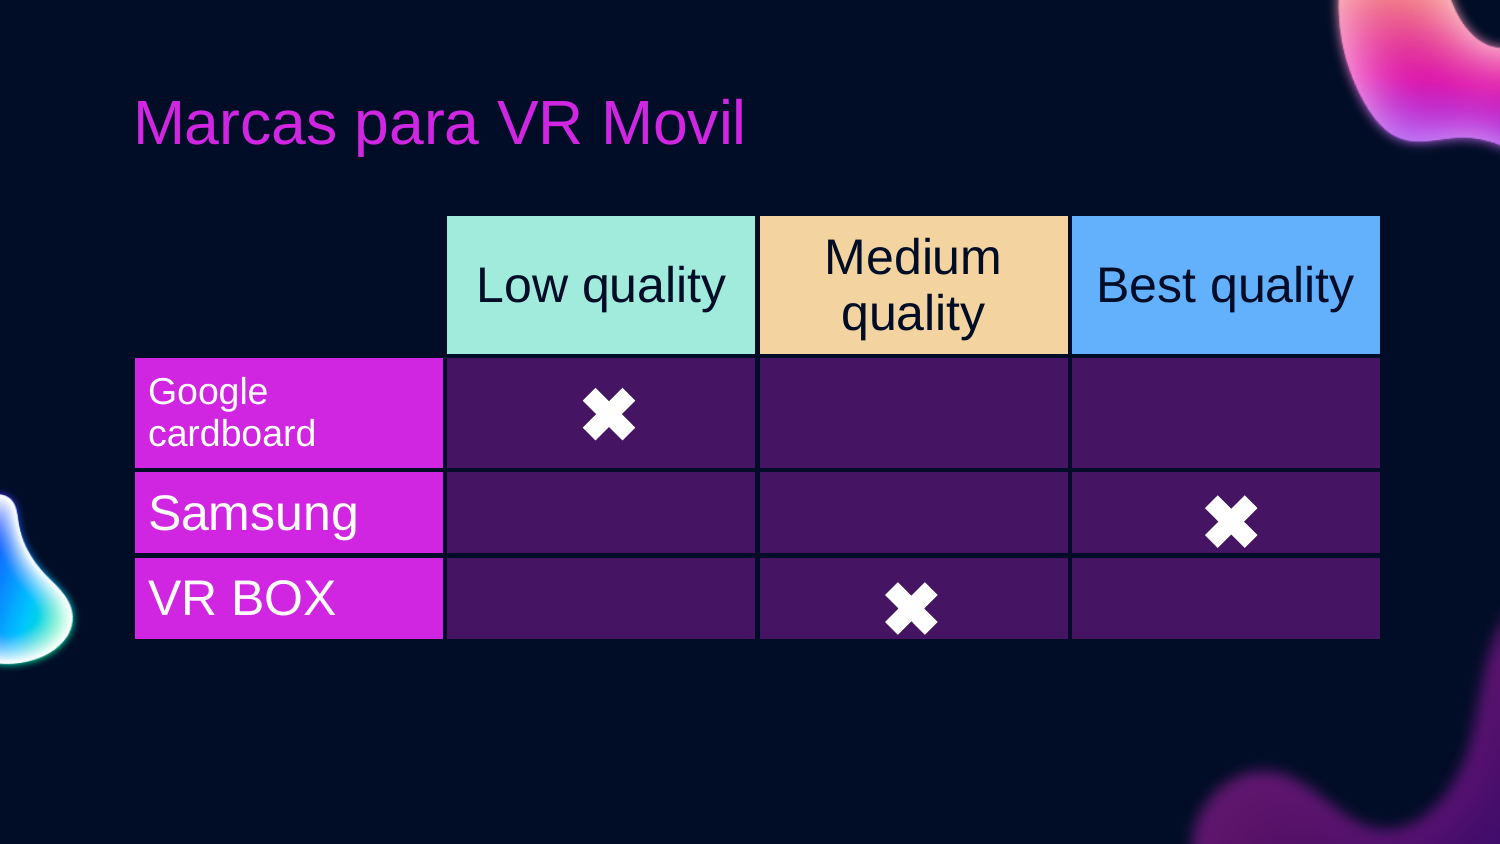

# Marcas para VR Movil
|  | Low quality | Medium quality | Best quality |
| --- | --- | --- | --- |
| Google cardboard |  |  |  |
| Samsung |  |  |  |
| VR BOX |  |  |  |